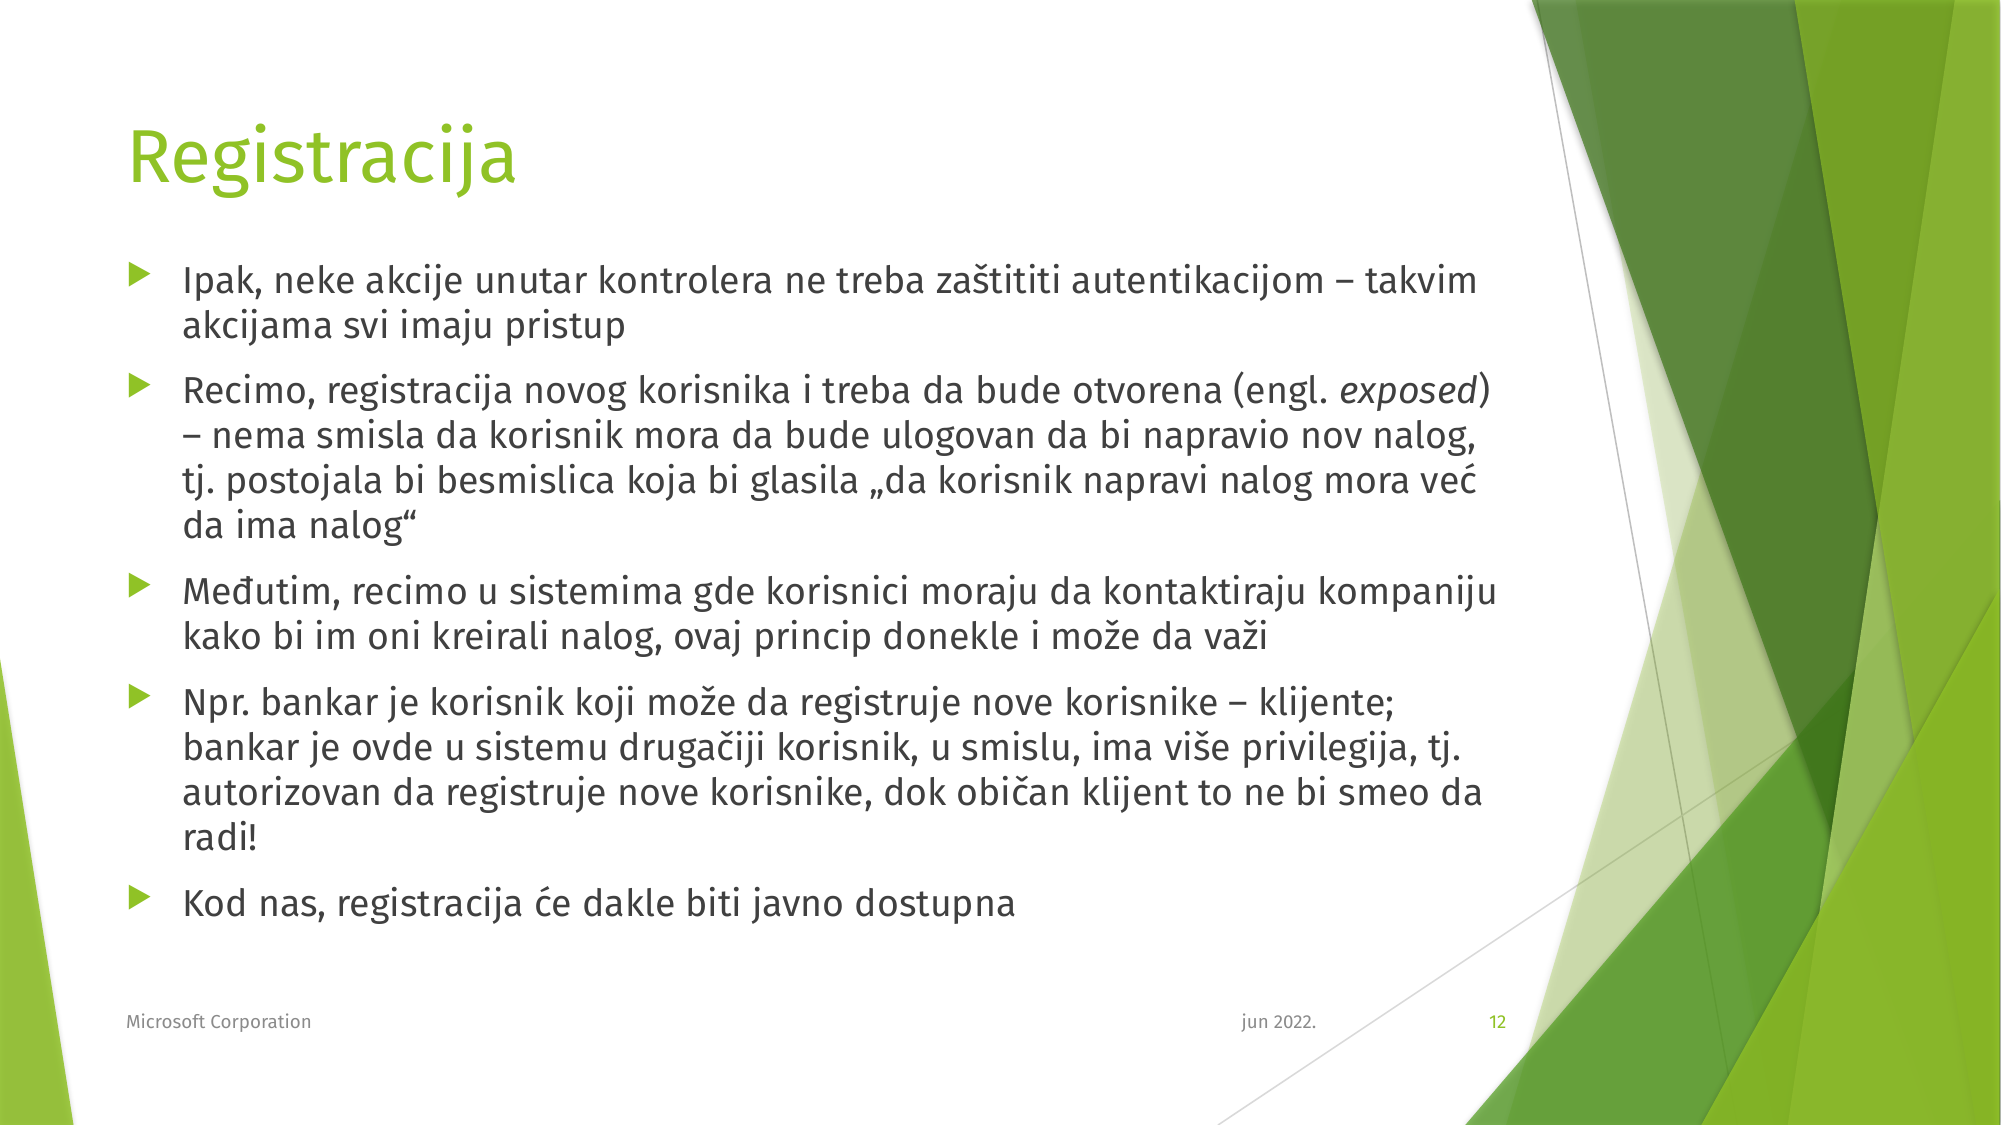

# Registracija
Ipak, neke akcije unutar kontrolera ne treba zaštititi autentikacijom – takvim akcijama svi imaju pristup
Recimo, registracija novog korisnika i treba da bude otvorena (engl. exposed) – nema smisla da korisnik mora da bude ulogovan da bi napravio nov nalog, tj. postojala bi besmislica koja bi glasila „da korisnik napravi nalog mora već da ima nalog“
Međutim, recimo u sistemima gde korisnici moraju da kontaktiraju kompaniju kako bi im oni kreirali nalog, ovaj princip donekle i može da važi
Npr. bankar je korisnik koji može da registruje nove korisnike – klijente; bankar je ovde u sistemu drugačiji korisnik, u smislu, ima više privilegija, tj. autorizovan da registruje nove korisnike, dok običan klijent to ne bi smeo da radi!
Kod nas, registracija će dakle biti javno dostupna
Microsoft Corporation
jun 2022.
12